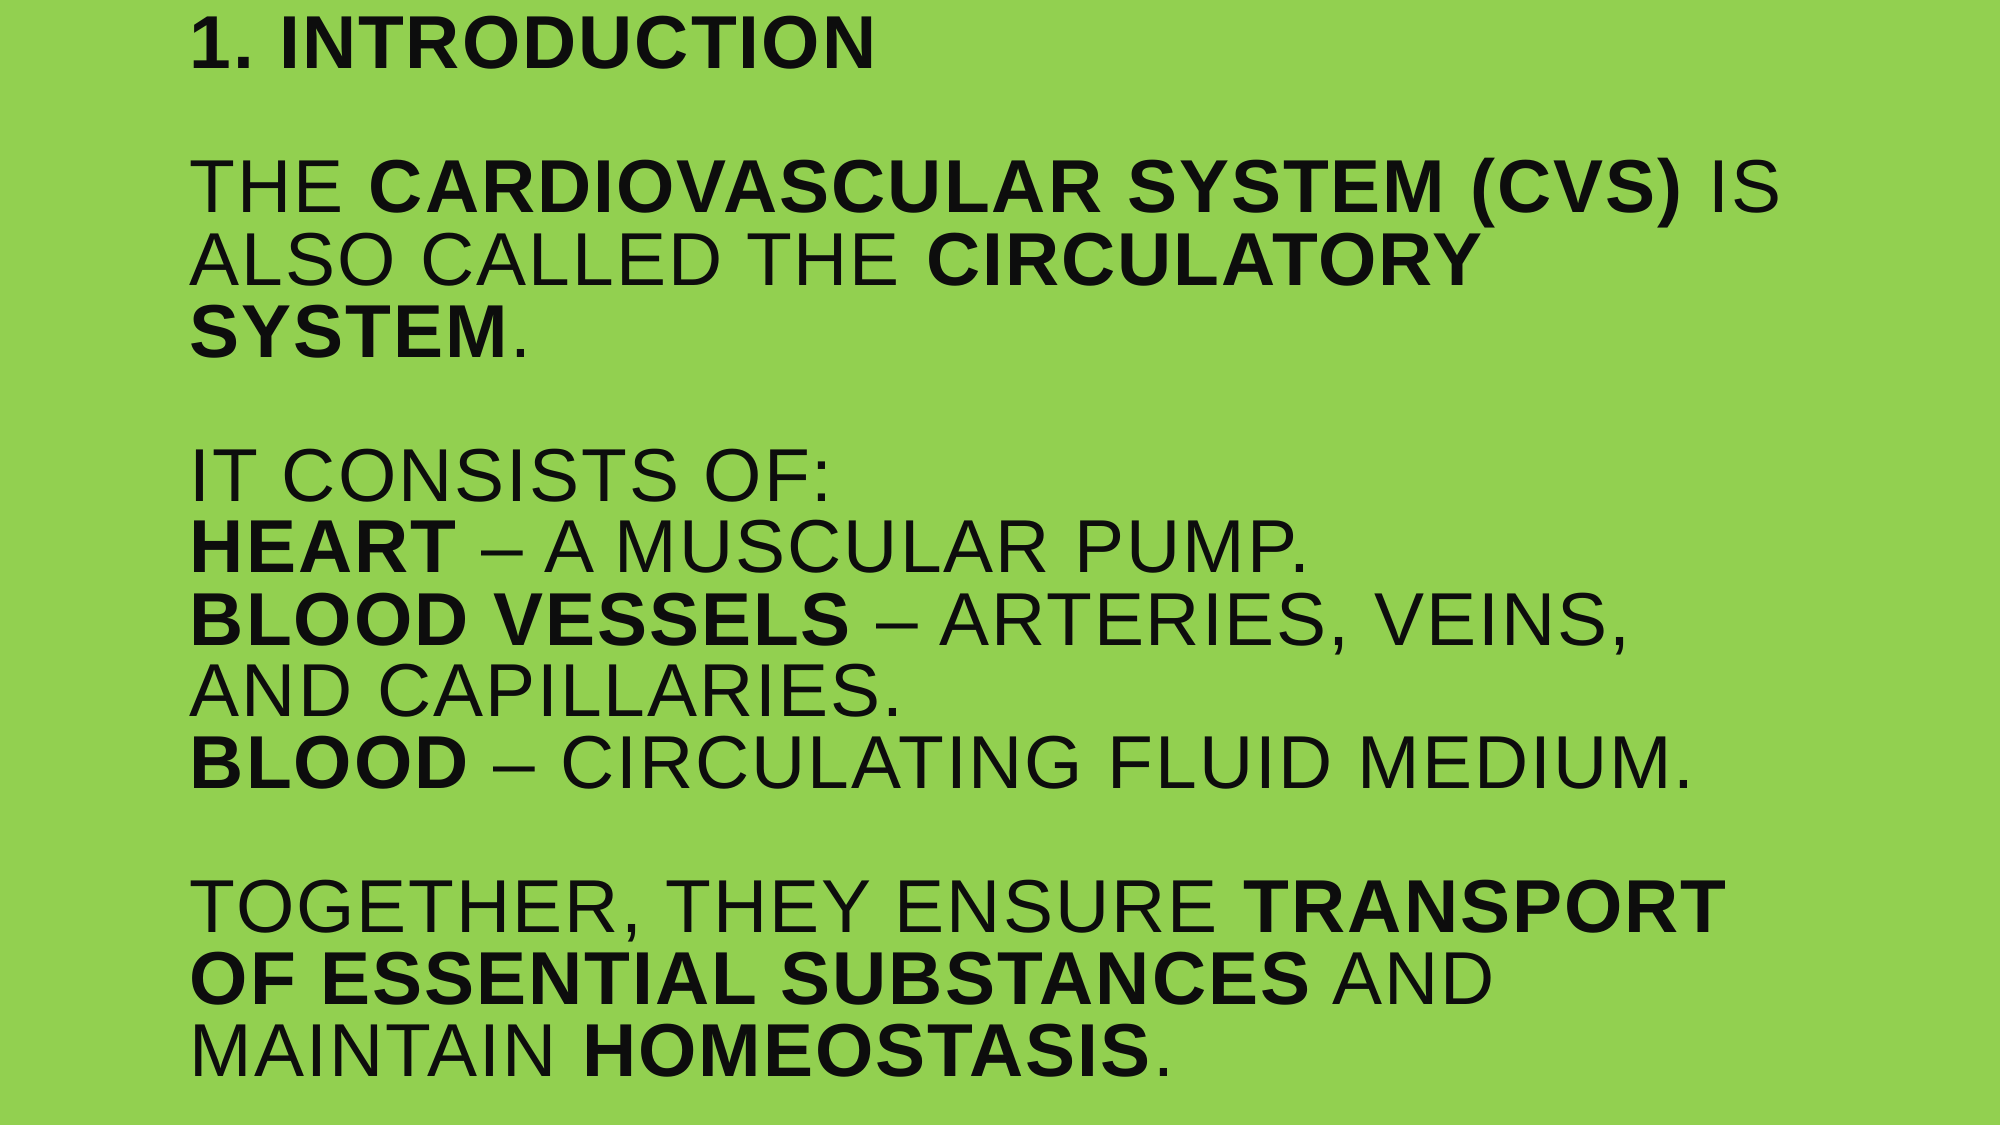

# 1. Introduction The Cardiovascular System (CVS) is also called the circulatory system. It consists of: Heart – a muscular pump. Blood vessels – arteries, veins, and capillaries. Blood – circulating fluid medium. Together, they ensure transport of essential substances and maintain homeostasis.